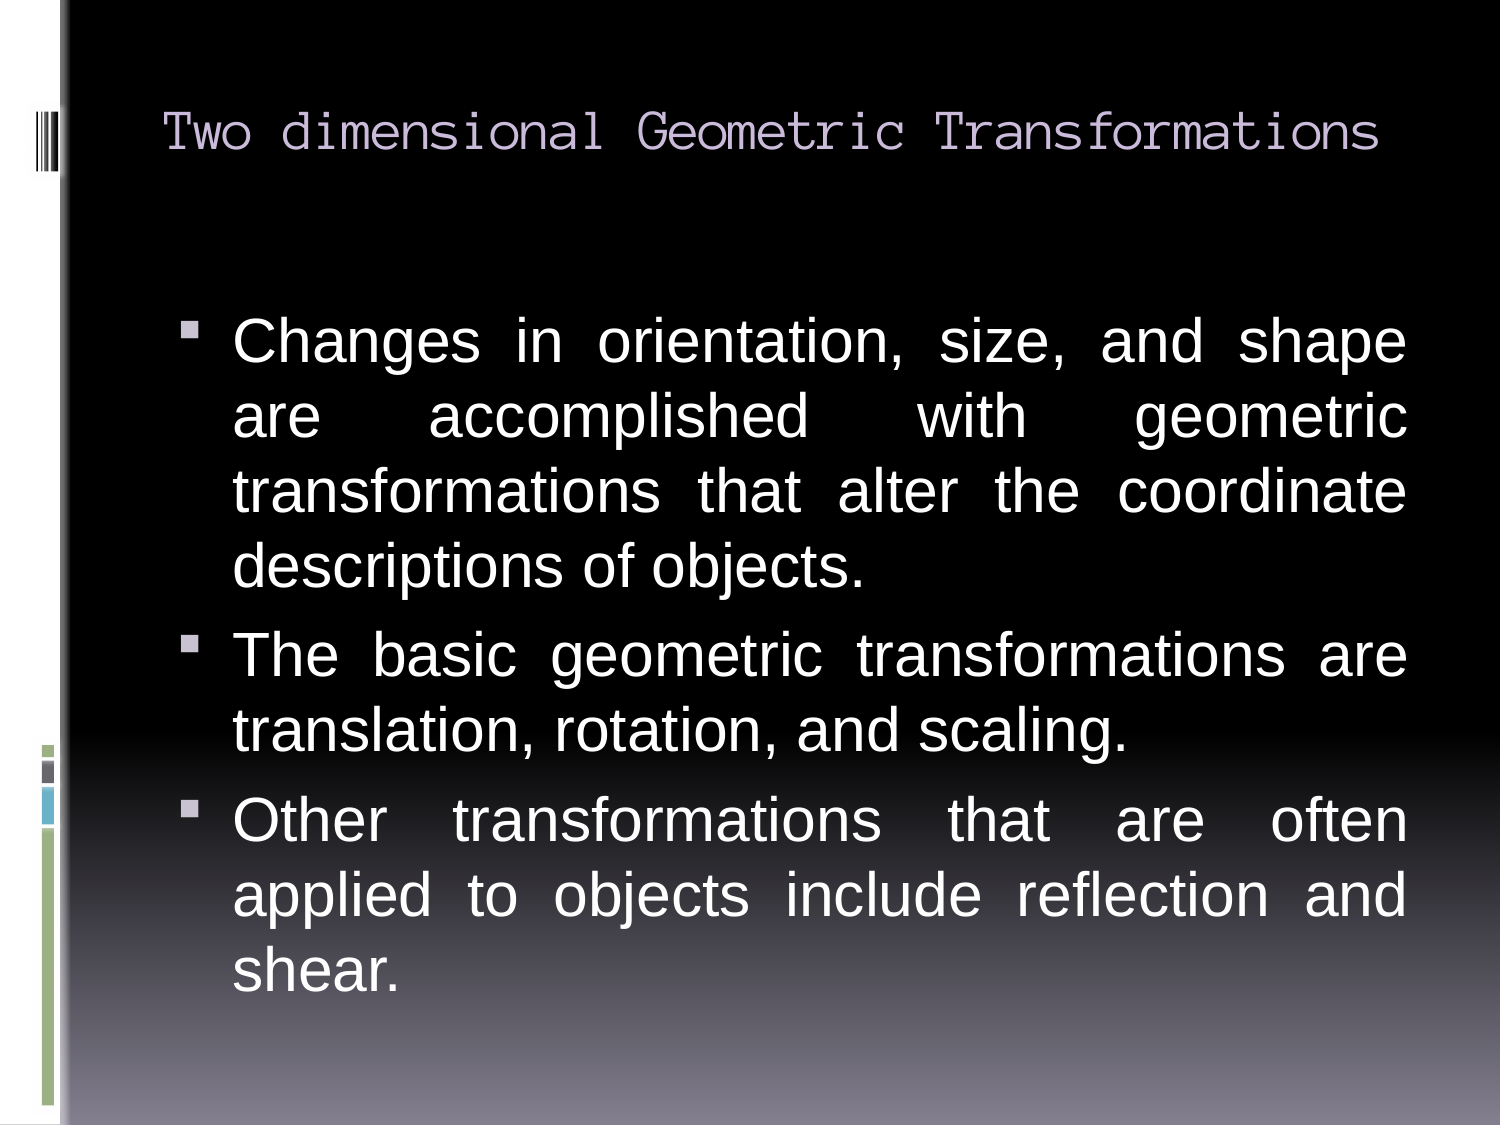

# Two dimensional Geometric Transformations
Changes in orientation, size, and shape are accomplished with geometric transformations that alter the coordinate descriptions of objects.
The basic geometric transformations are translation, rotation, and scaling.
Other transformations that are often applied to objects include reflection and shear.